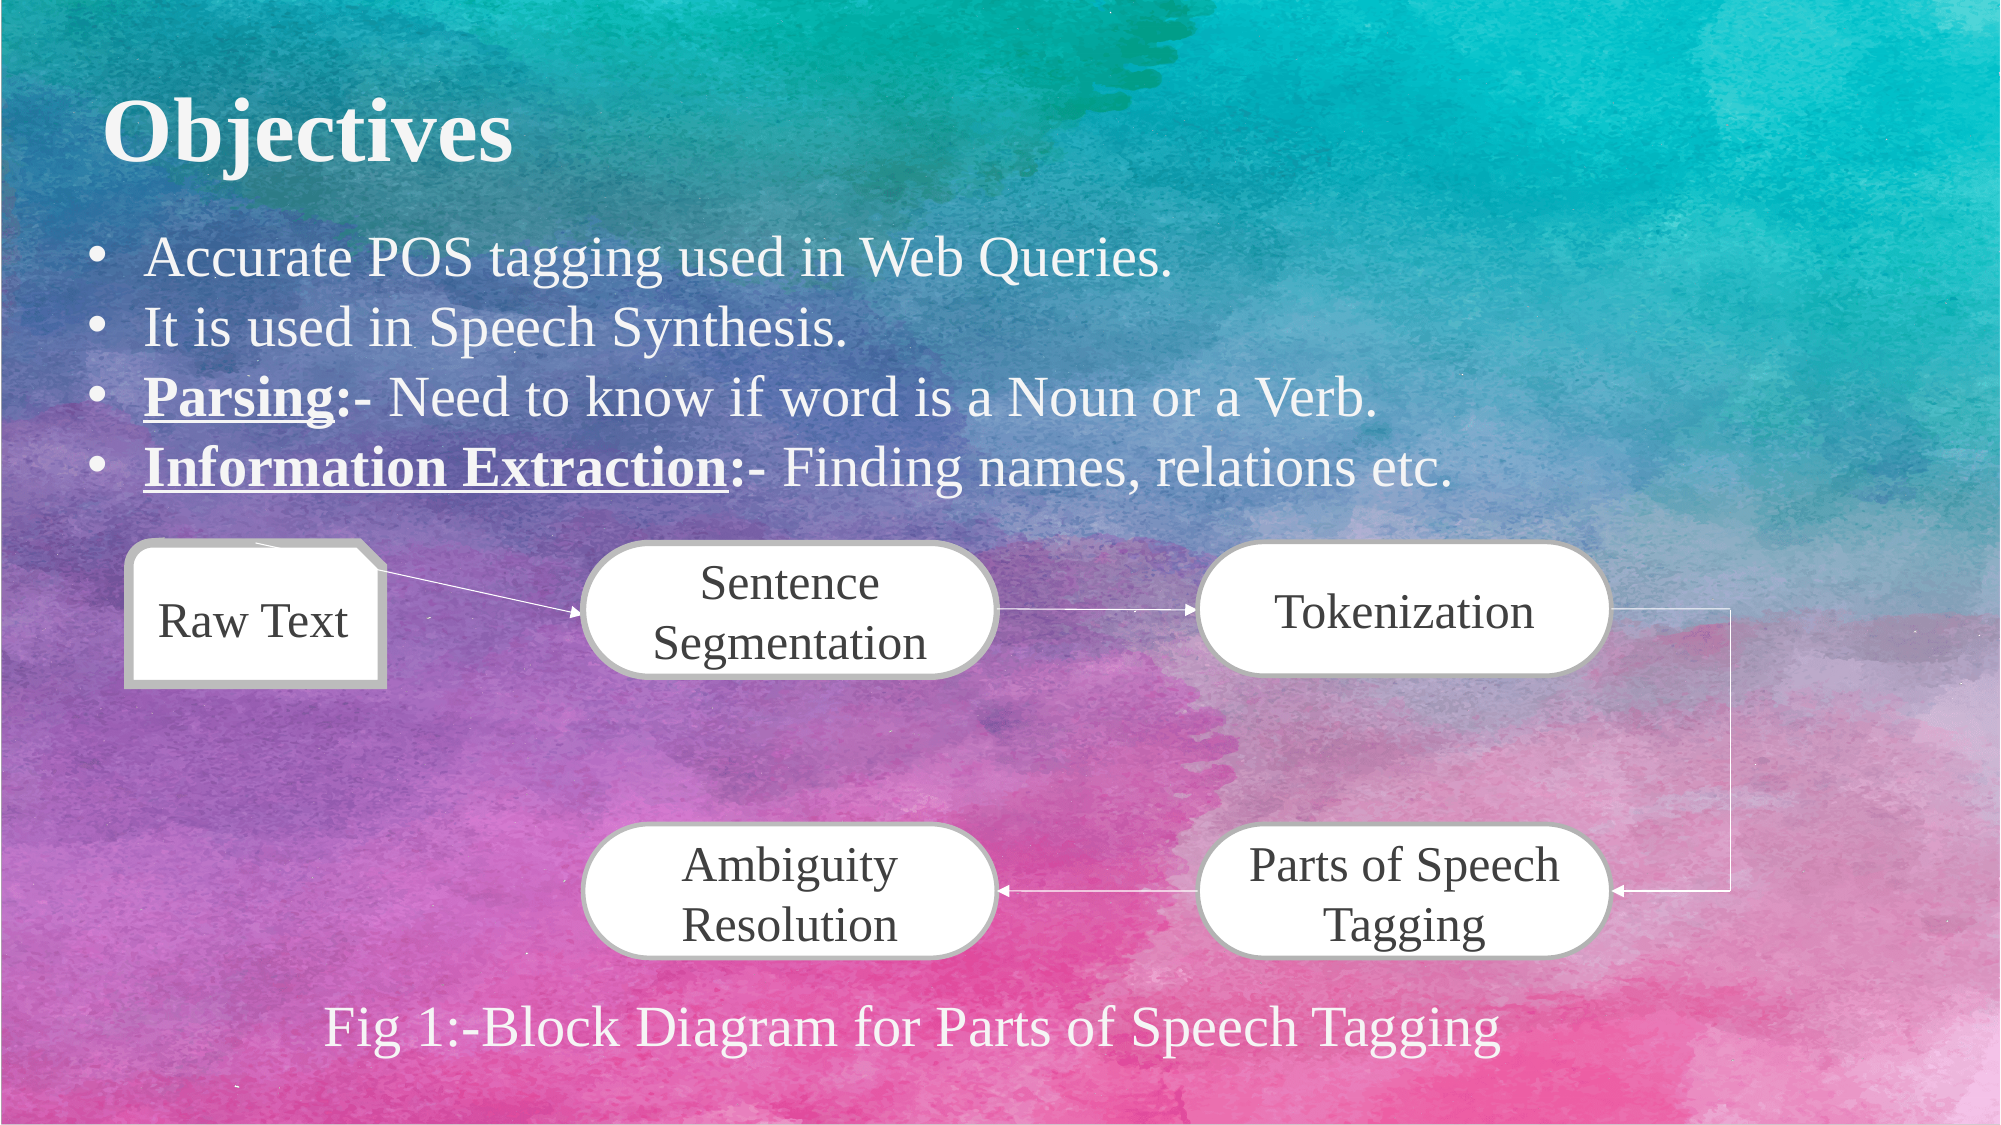

Objectives
Accurate POS tagging used in Web Queries.
It is used in Speech Synthesis.
Parsing:- Need to know if word is a Noun or a Verb.
Information Extraction:- Finding names, relations etc.

	      Fig 1:-Block Diagram for Parts of Speech Tagging
Tokenization
Raw Text
Sentence Segmentation
Parts of Speech Tagging
Ambiguity Resolution